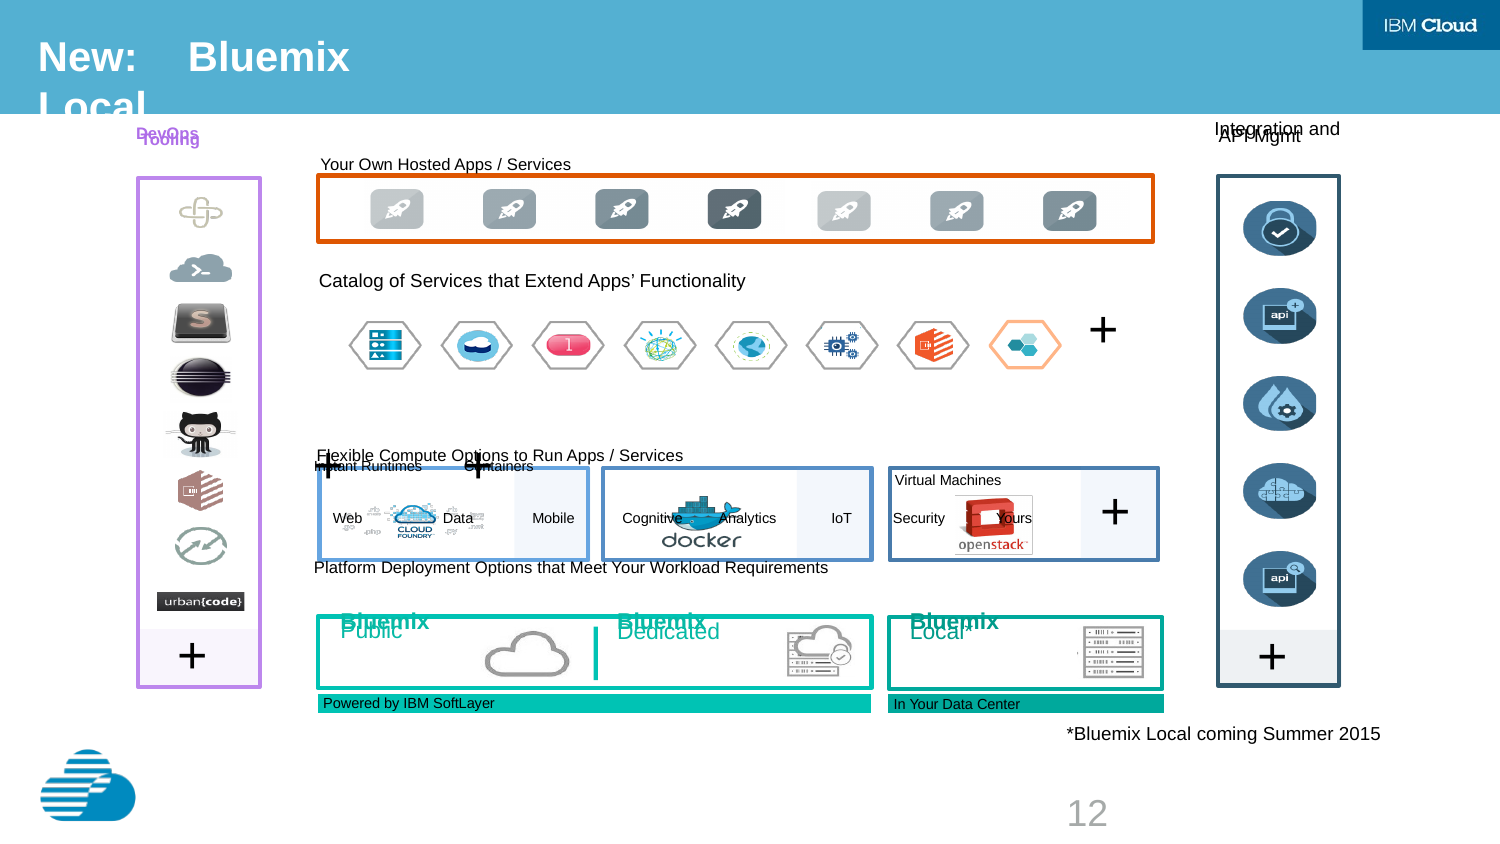

New:	Bluemix Local
Integration and  API Mgmt
DevOps  Tooling
Your Own Hosted Apps / Services

Catalog of Services that Extend Apps’ Functionality

| Web | Data | Mobile | Cognitive | Analytics | IoT | Security | Yours | + |
| --- | --- | --- | --- | --- | --- | --- | --- | --- |

Flexible Compute Options to Run Apps / Services

Instant Runtimes	Containers
+	+

Platform Deployment Options that Meet Your Workload Requirements
Virtual Machines

+

+

+

Bluemix
Public
Bluemix
Dedicated
Bluemix
Local*

Powered by IBM SoftLayer
In Your Data Center
*Bluemix Local coming Summer 2015

12